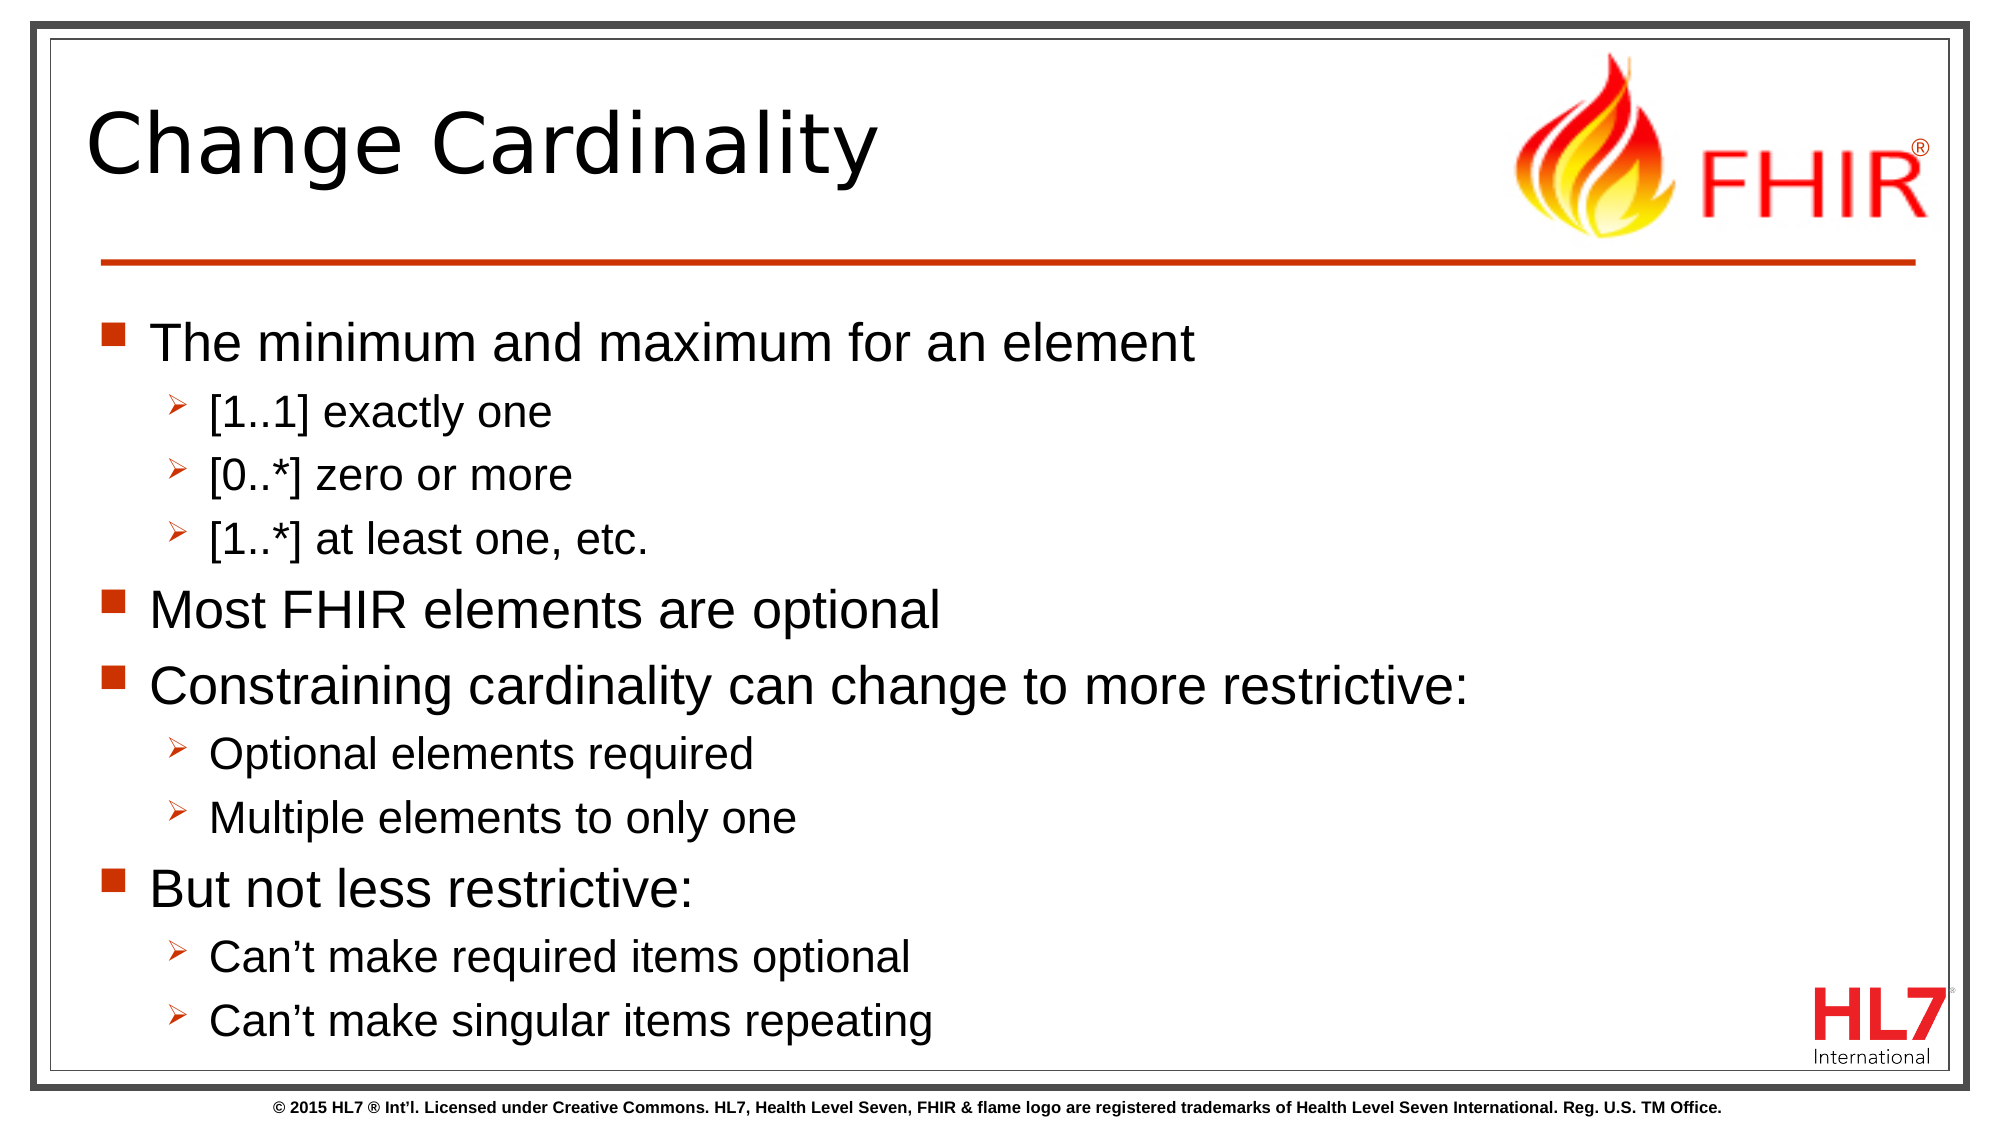

# Change Cardinality
The minimum and maximum for an element
[1..1] exactly one
[0..*] zero or more
[1..*] at least one, etc.
Most FHIR elements are optional
Constraining cardinality can change to more restrictive:
Optional elements required
Multiple elements to only one
But not less restrictive:
Can’t make required items optional
Can’t make singular items repeating